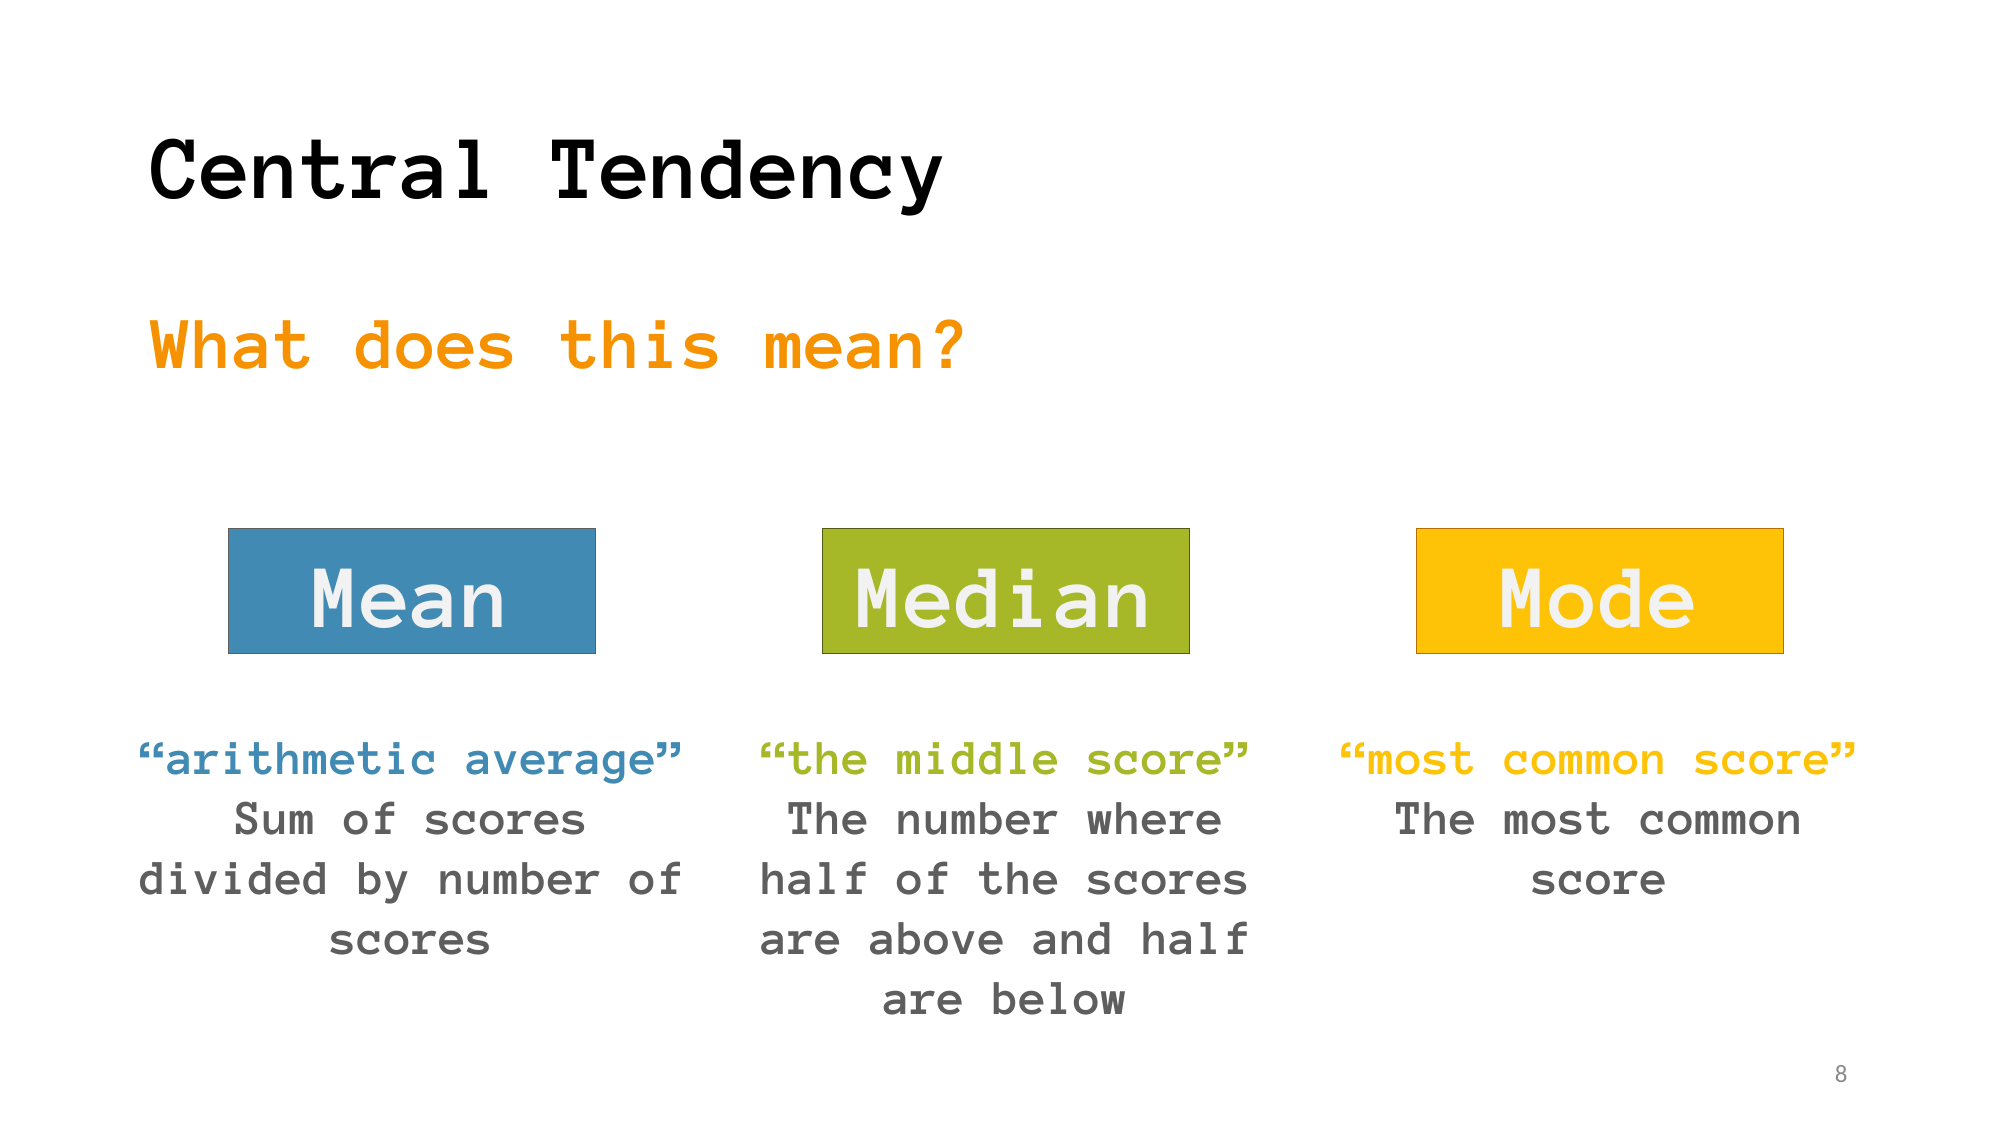

# Central Tendency
What does this mean?
Mean
Median
Mode
“arithmetic average”
Sum of scores divided by number of scores
“the middle score”
The number where half of the scores are above and half are below
“most common score”
The most common score
8